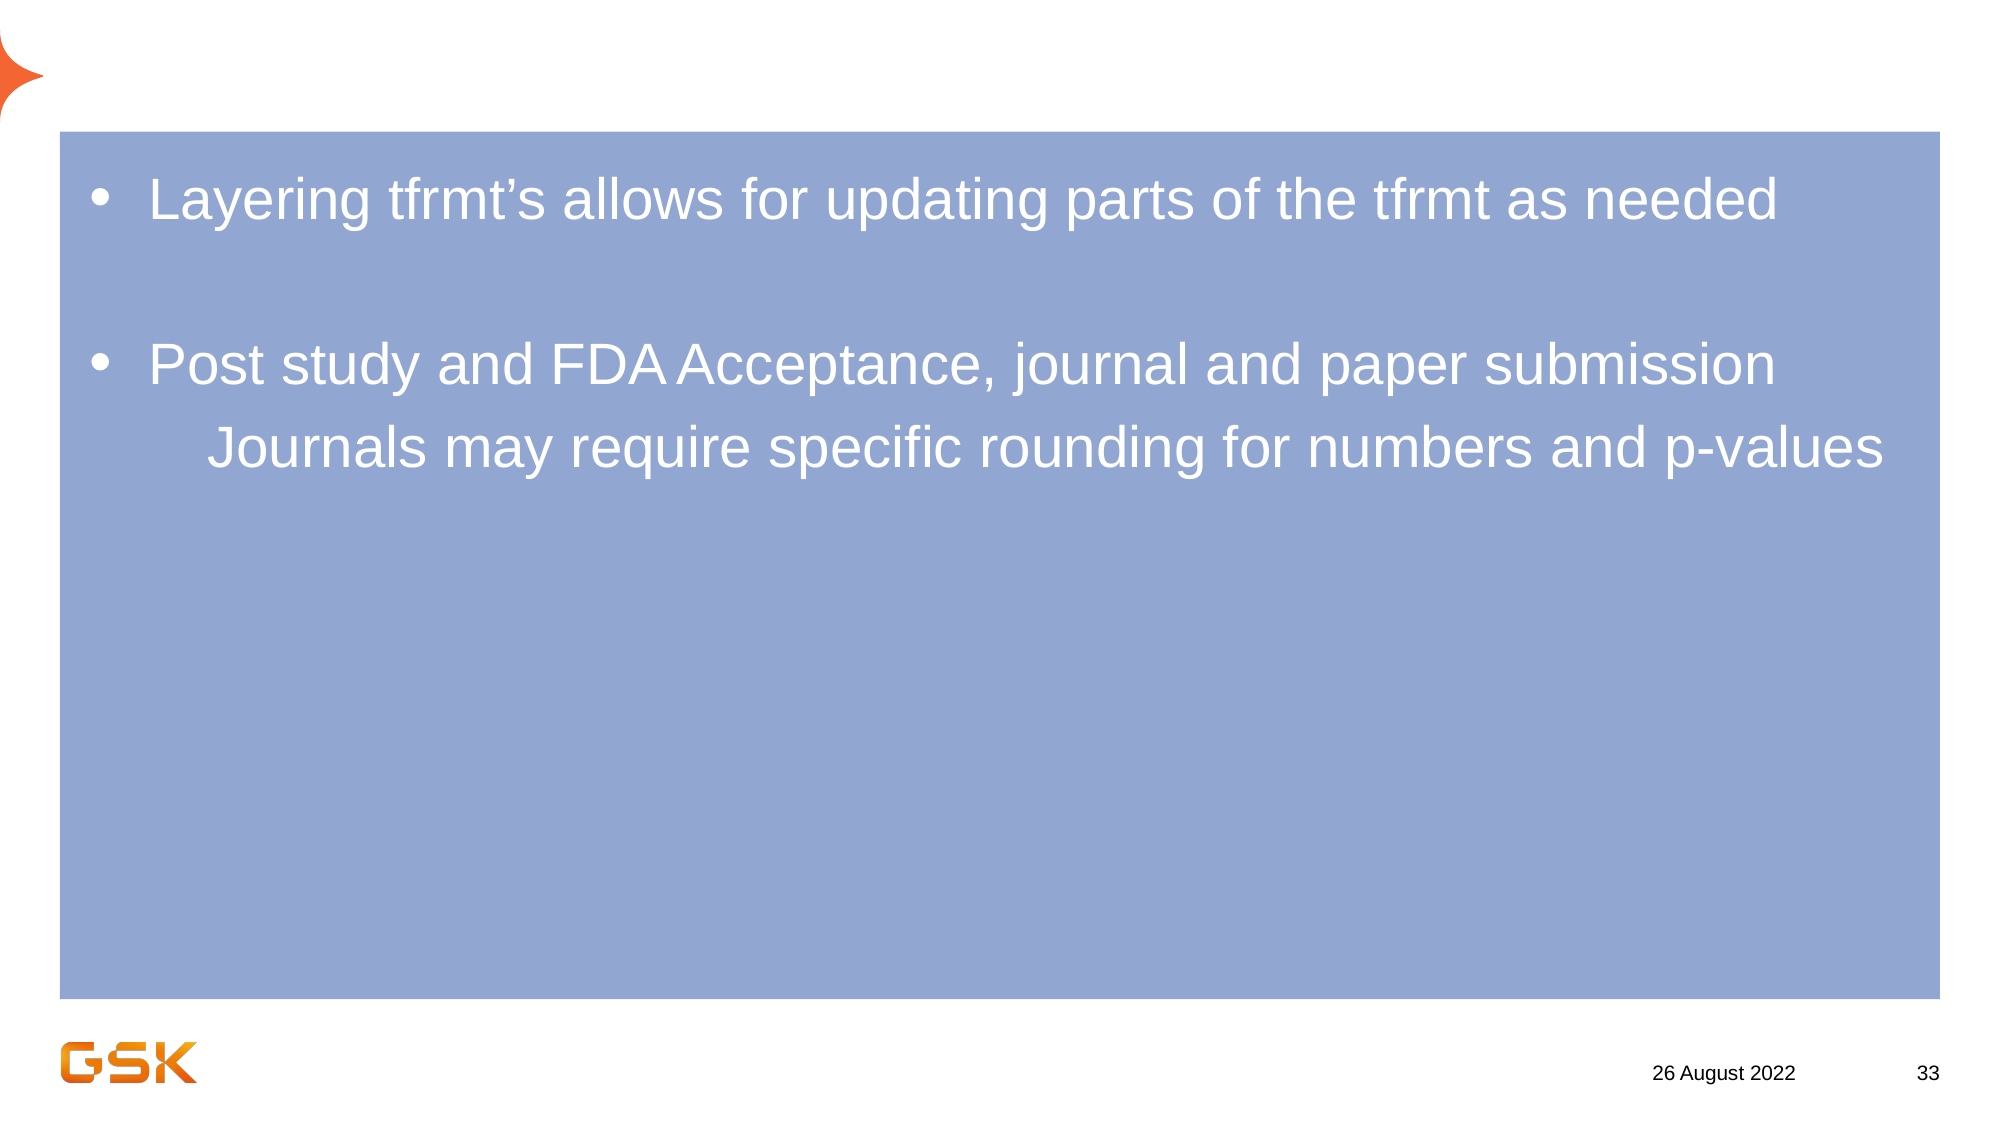

# Updating tfrmt’s
Layering tfrmt’s allows for updating parts of the tfrmt as needed

Post study and FDA Acceptance, journal and paper submission
Journals may require specific rounding for numbers and p-values

26 August 2022
33